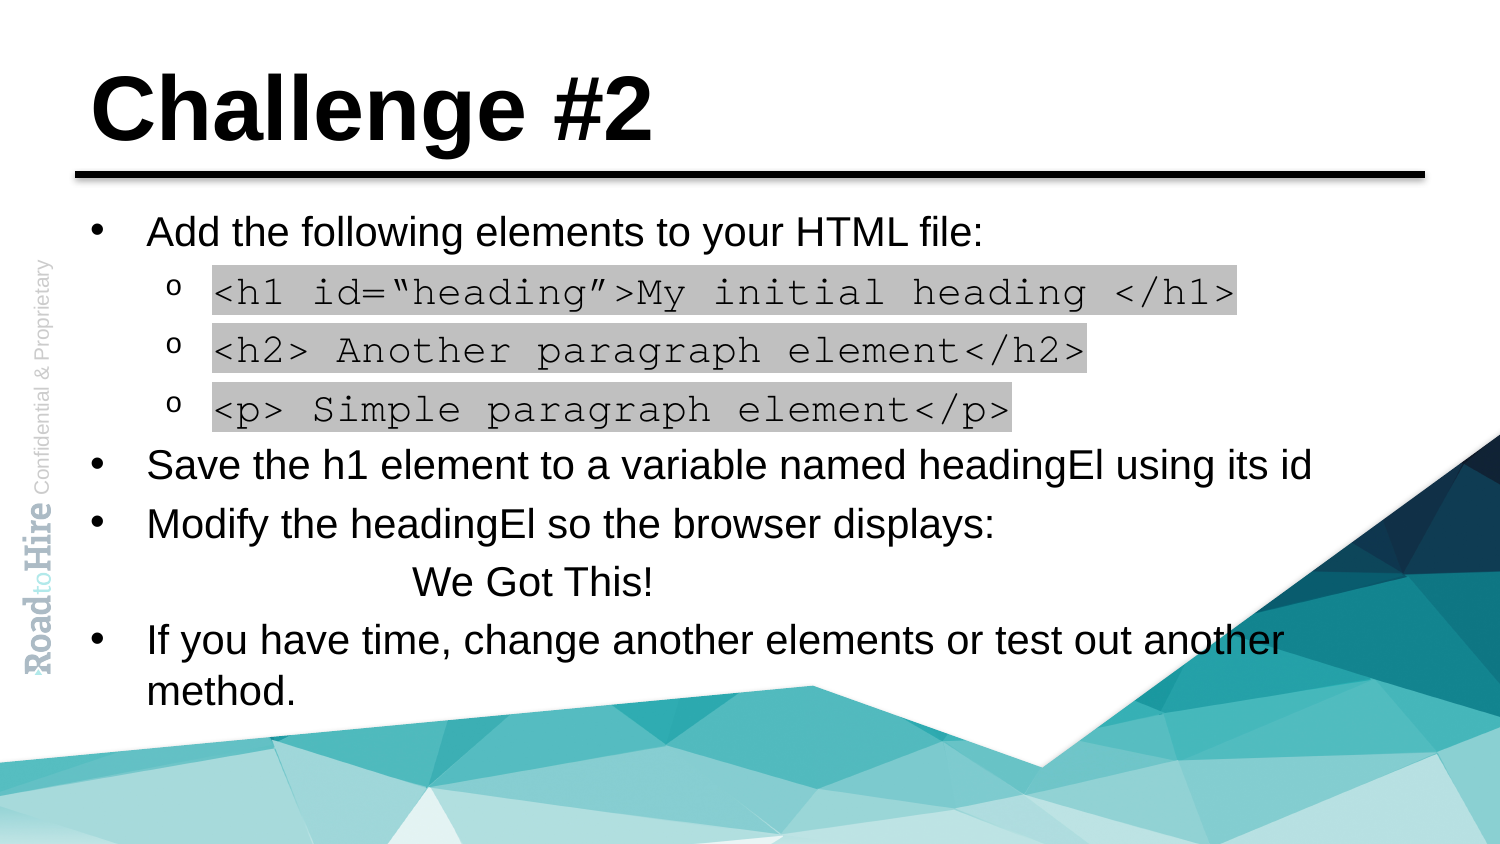

# Challenge #2
Add the following elements to your HTML file:
<h1 id=“heading”>My initial heading </h1>
<h2> Another paragraph element</h2>
<p> Simple paragraph element</p>
Save the h1 element to a variable named headingEl using its id
Modify the headingEl so the browser displays:
                            We Got This!
If you have time, change another elements or test out another method.